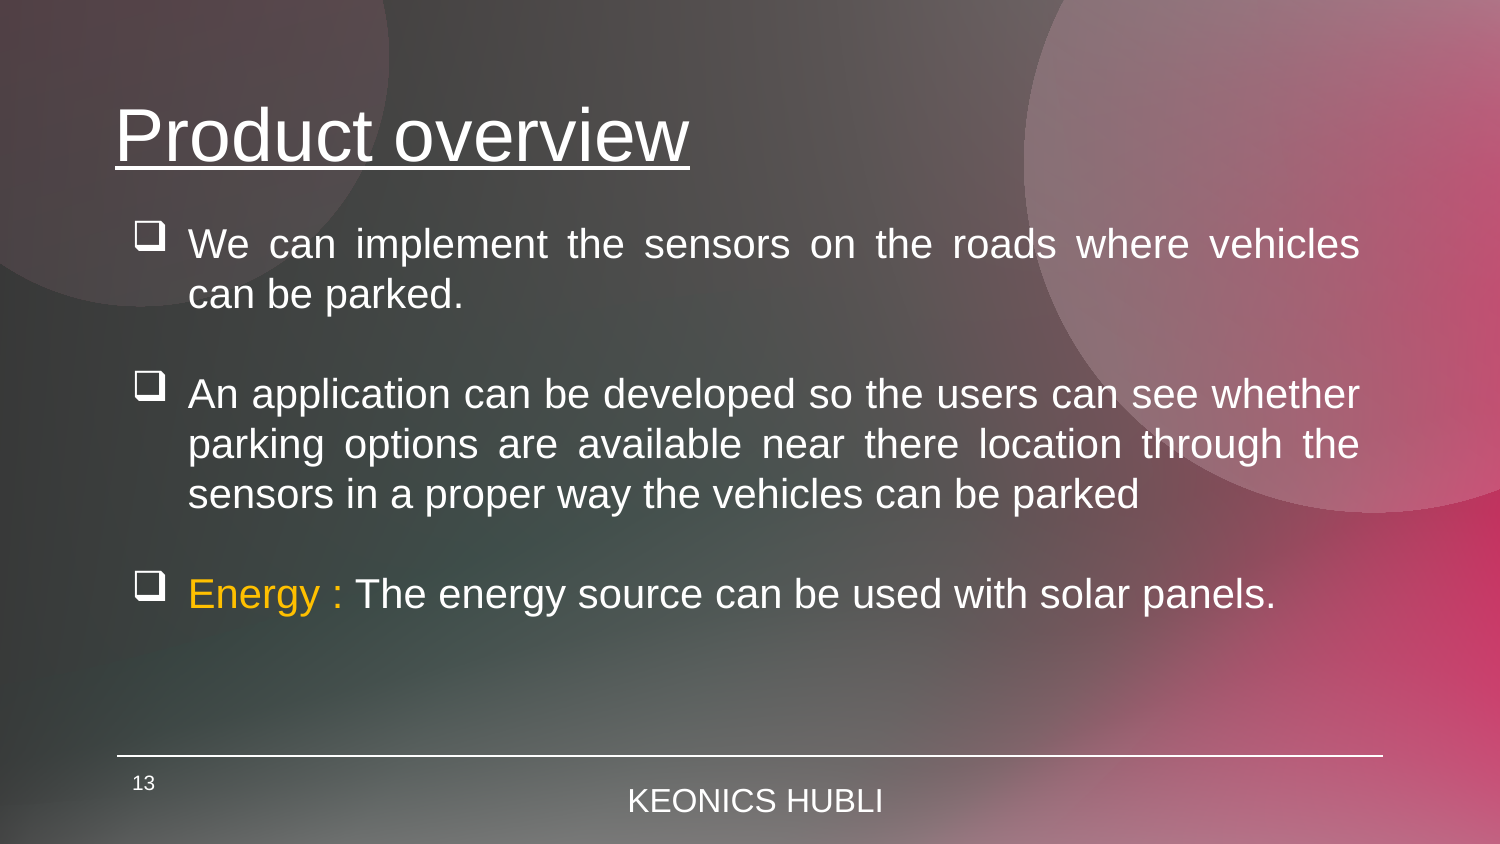

Product overview
We can implement the sensors on the roads where vehicles can be parked.

An application can be developed so the users can see whether parking options are available near there location through the sensors in a proper way the vehicles can be parked

Energy : The energy source can be used with solar panels.

13